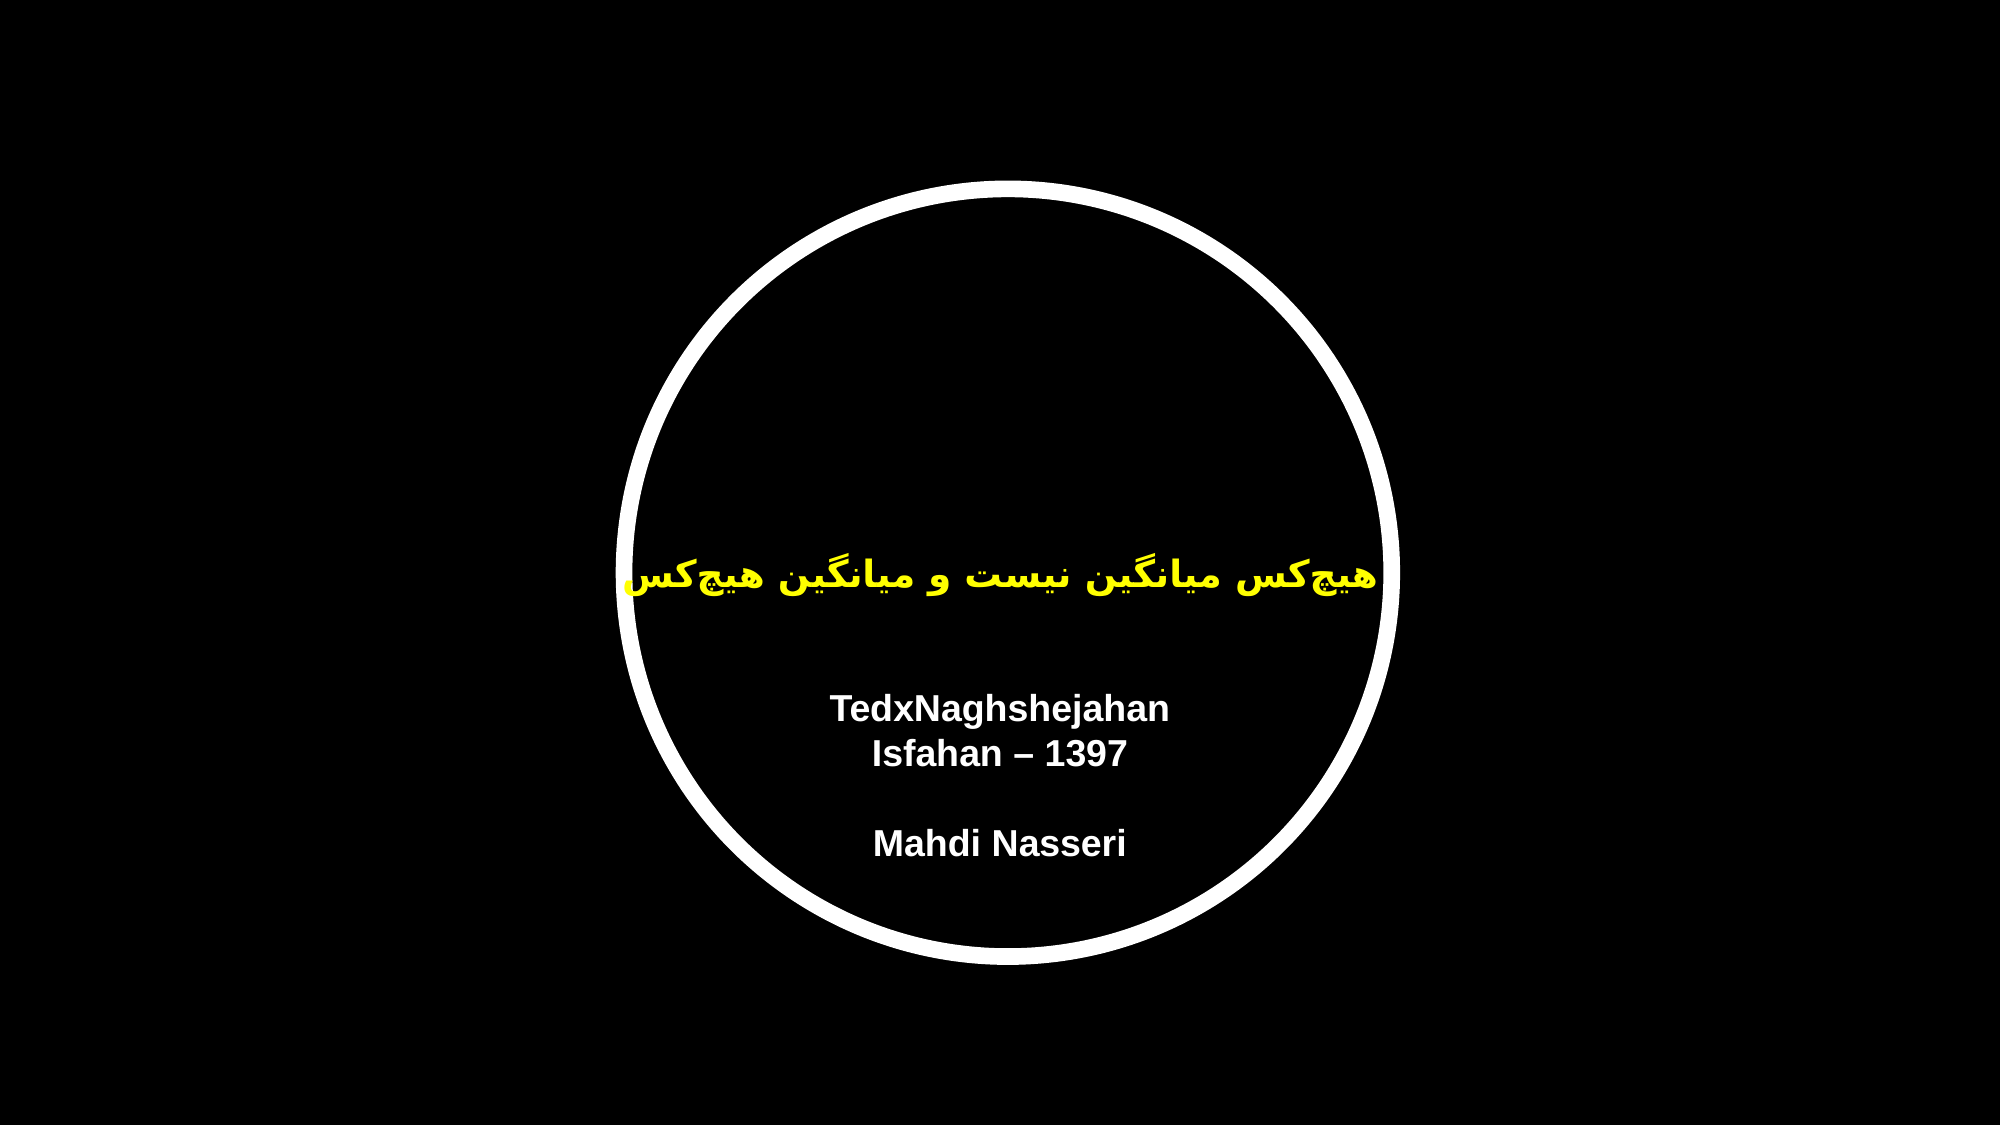

هیچ‌کس میانگین نیست و میانگین هیچ‌کس
TedxNaghshejahan
Isfahan – 1397

Mahdi Nasseri